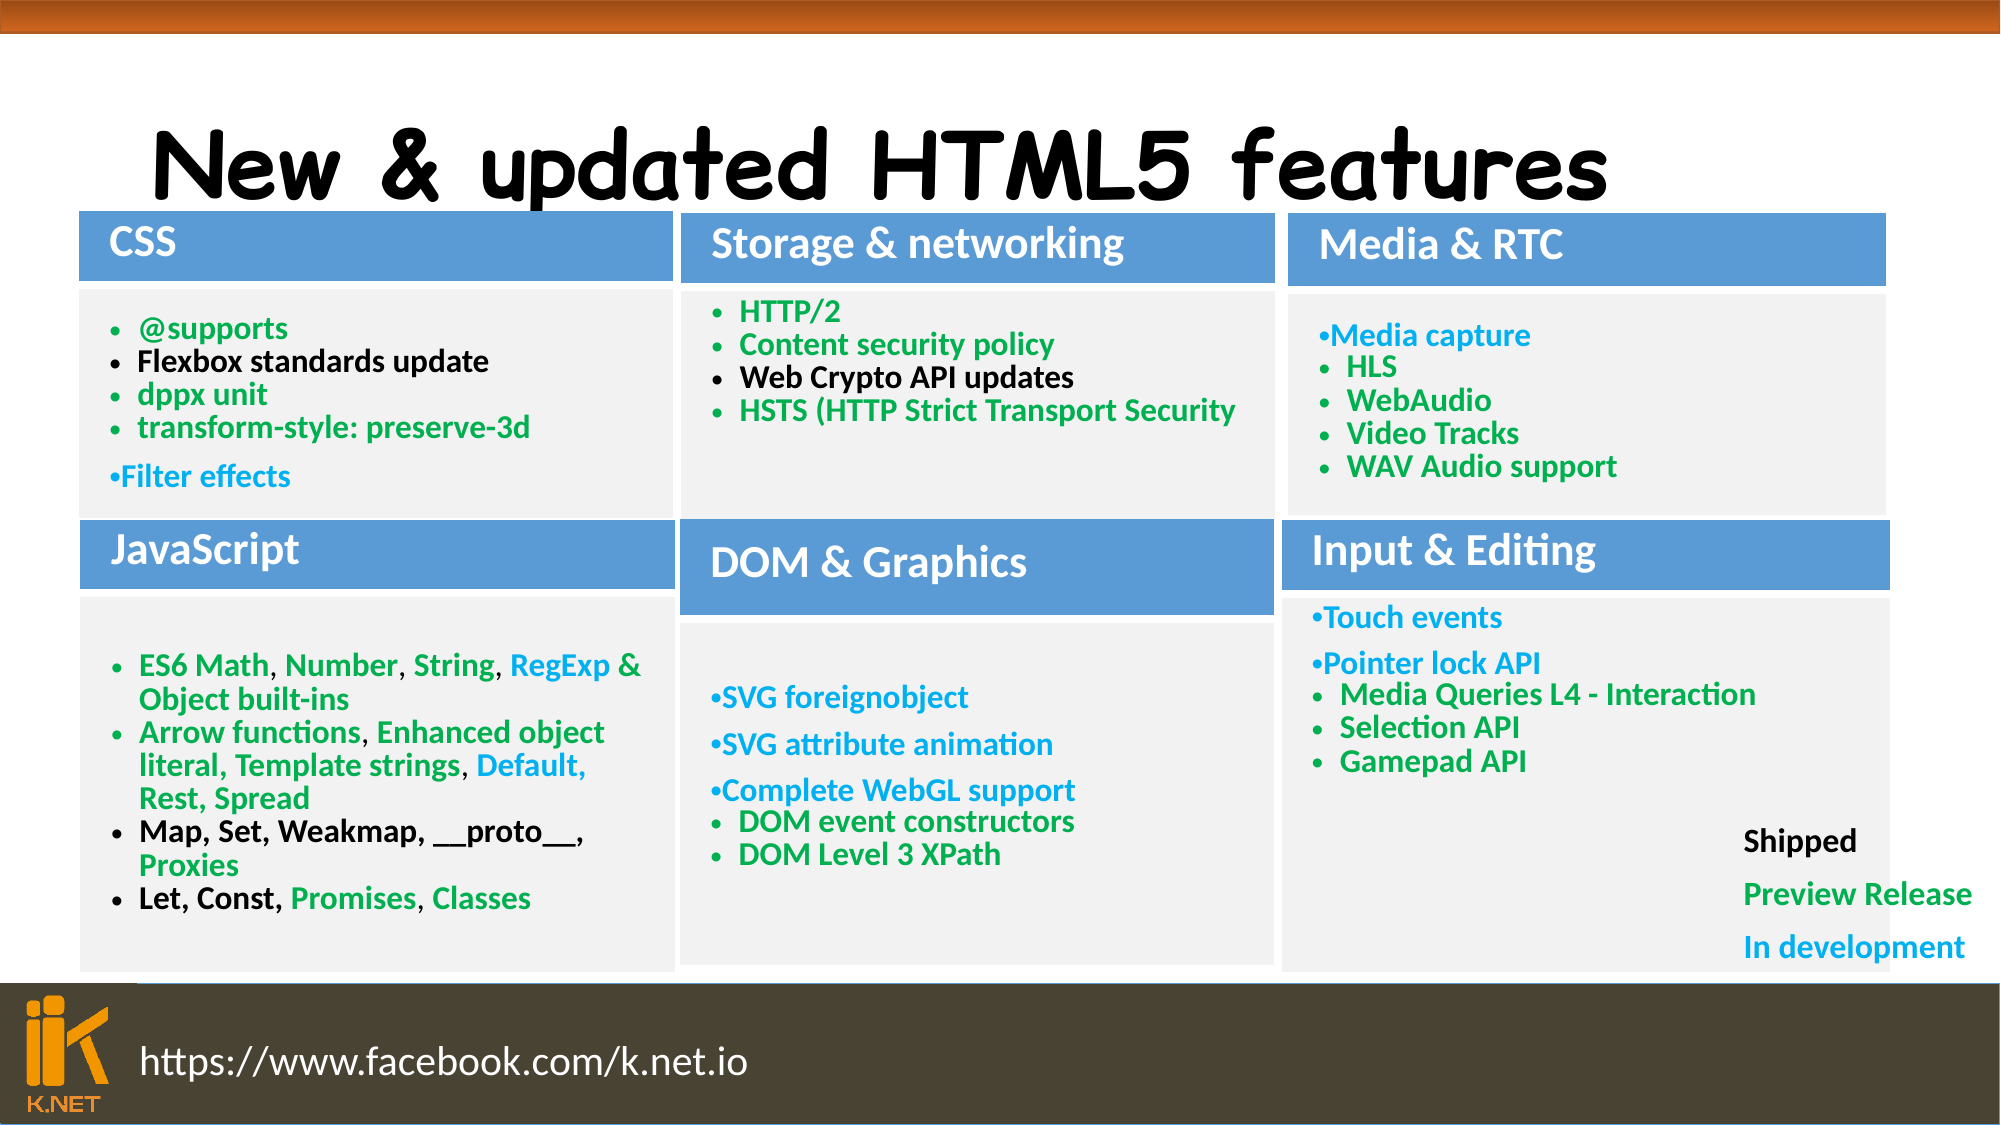

# New & updated HTML5 features
| CSS |
| --- |
| @supports Flexbox standards update dppx unit transform-style: preserve-3d Filter effects |
| Storage & networking |
| --- |
| HTTP/2 Content security policy Web Crypto API updates HSTS (HTTP Strict Transport Security |
| Media & RTC |
| --- |
| Media capture HLS WebAudio Video Tracks WAV Audio support |
| DOM & Graphics |
| --- |
| SVG foreignobject SVG attribute animation Complete WebGL support DOM event constructors DOM Level 3 XPath |
| JavaScript |
| --- |
| ES6 Math, Number, String, RegExp & Object built-ins Arrow functions, Enhanced object literal, Template strings, Default, Rest, Spread Map, Set, Weakmap, \_\_proto\_\_, Proxies Let, Const, Promises, Classes |
| Input & Editing |
| --- |
| Touch events Pointer lock API Media Queries L4 - Interaction Selection API Gamepad API |
Shipped
Preview Release
In development